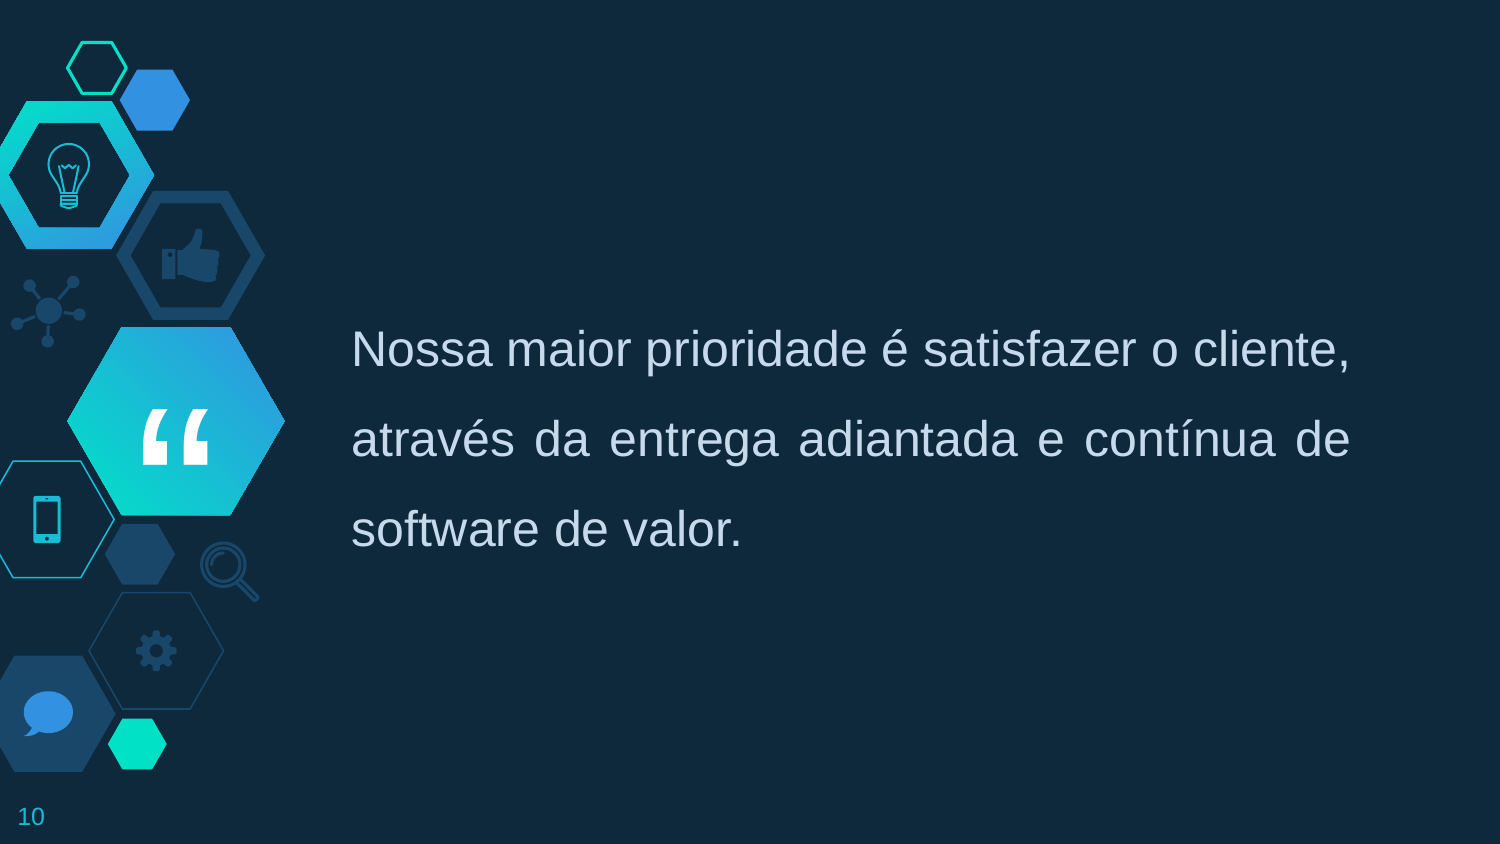

Nossa maior prioridade é satisfazer o cliente, através da entrega adiantada e contínua de software de valor.
10